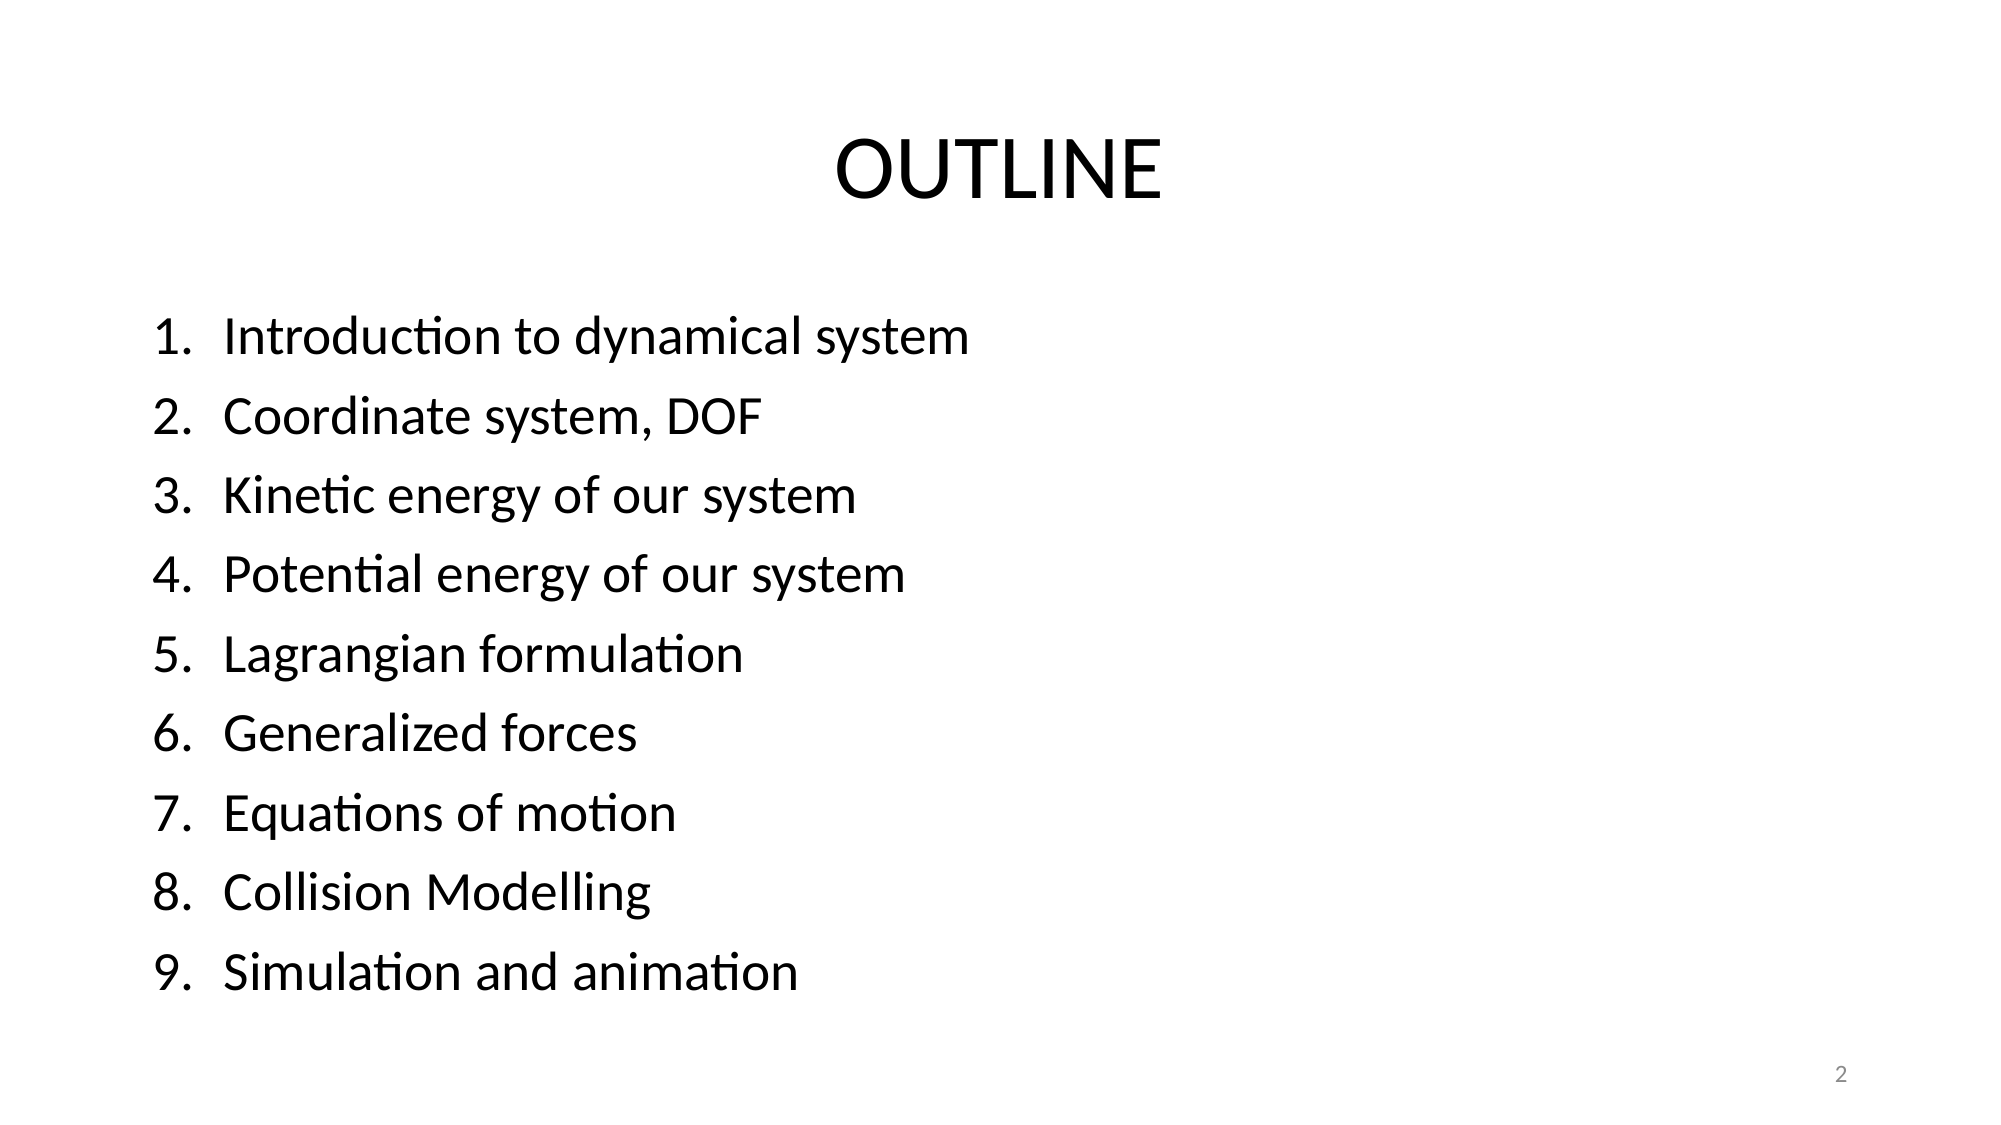

# OUTLINE
Introduction to dynamical system
Coordinate system, DOF
Kinetic energy of our system
Potential energy of our system
Lagrangian formulation
Generalized forces
Equations of motion
Collision Modelling
Simulation and animation
2